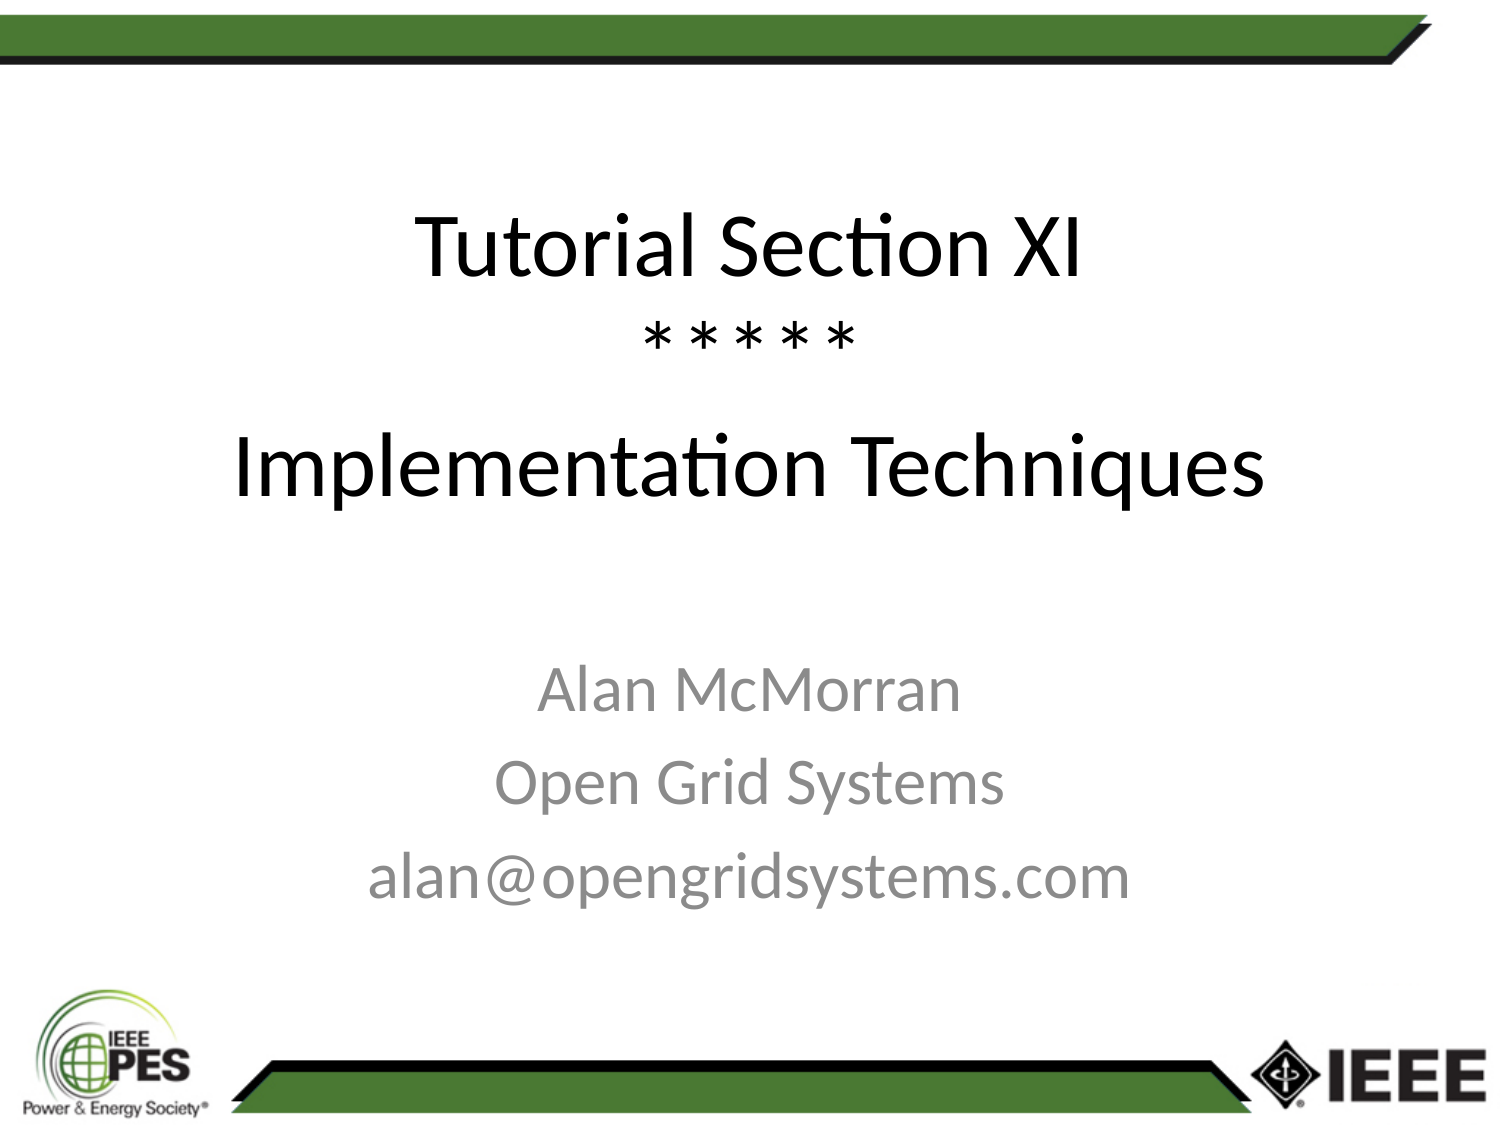

# Tutorial Section XI ***** Implementation Techniques
Alan McMorran
Open Grid Systems
alan@opengridsystems.com